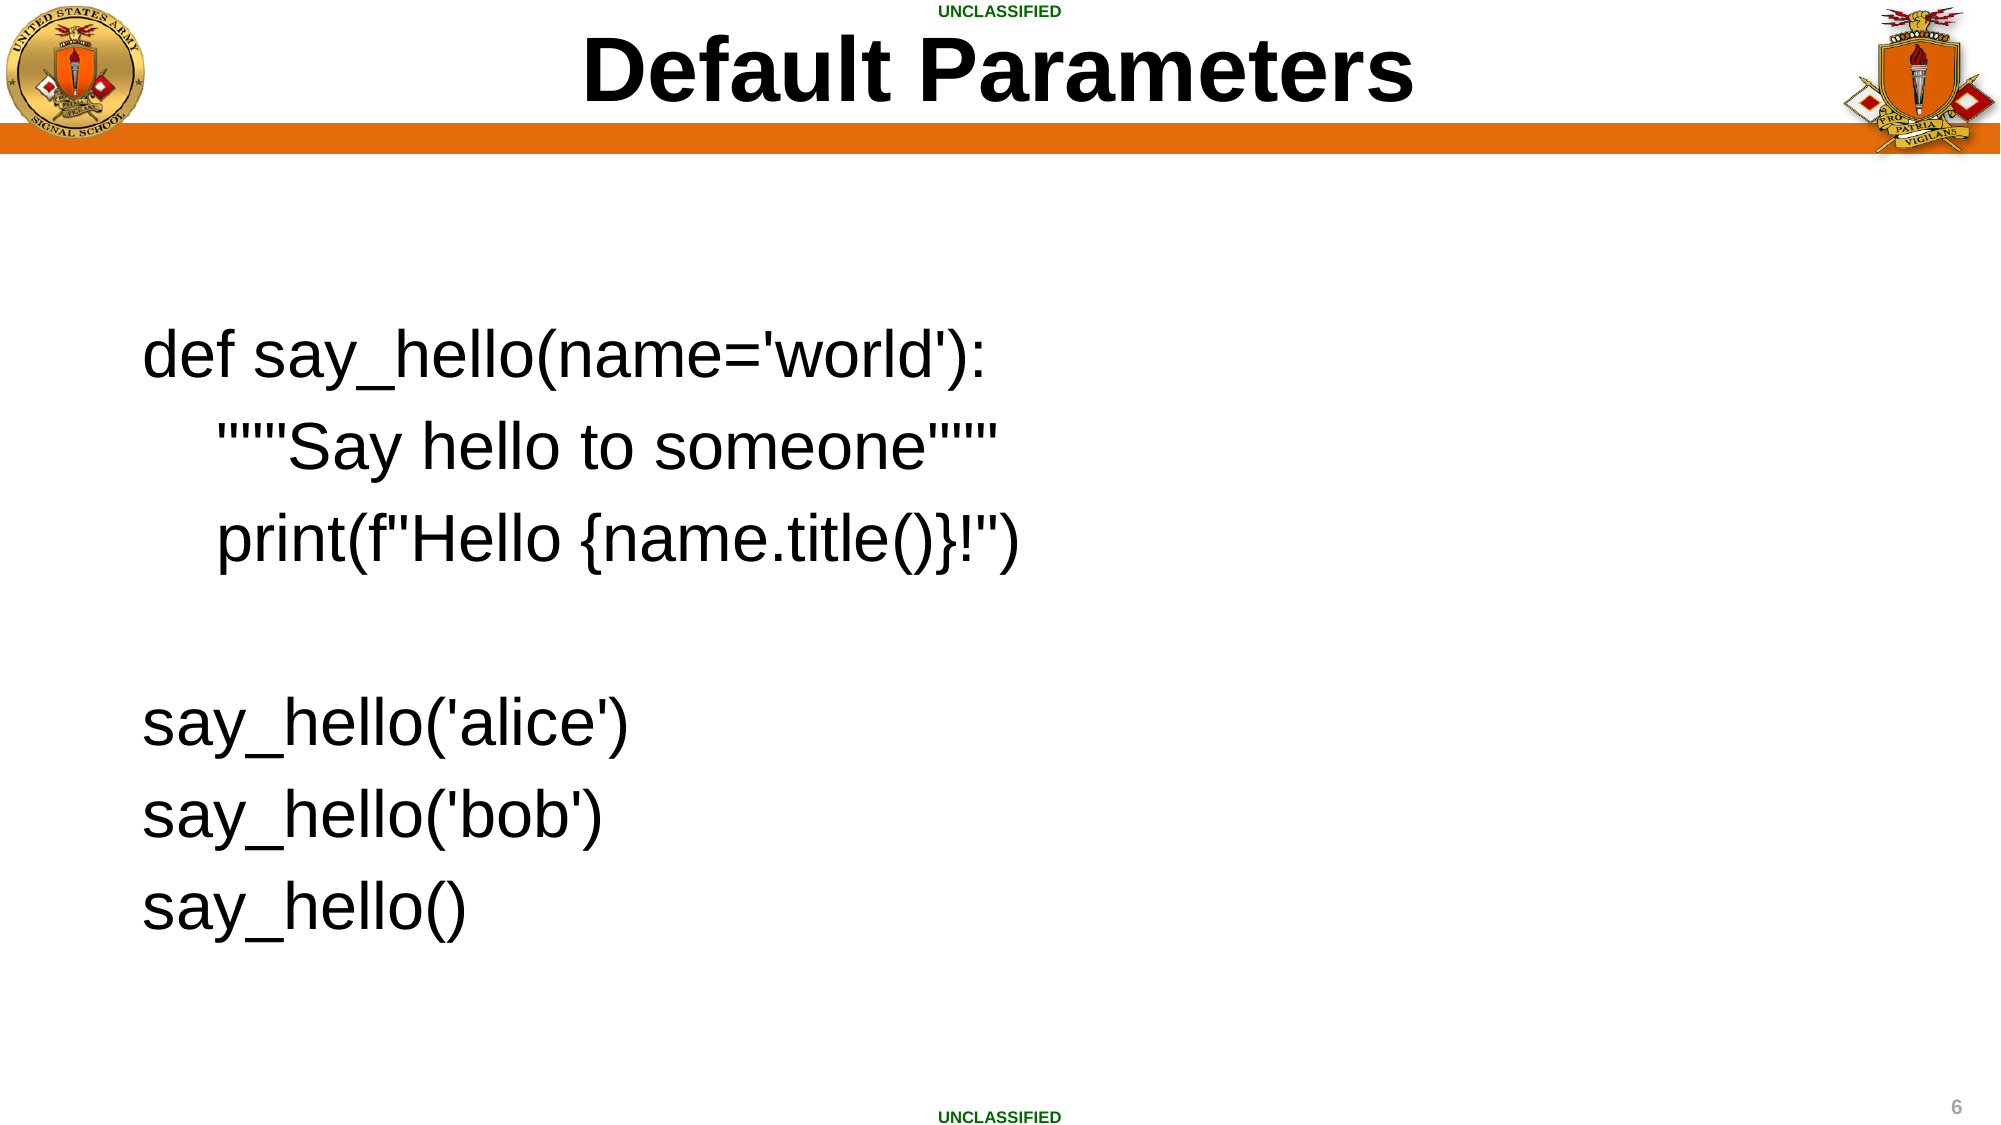

Default Parameters
def say_hello(name='world'):
    """Say hello to someone"""
    print(f"Hello {name.title()}!")

say_hello('alice')
say_hello('bob')
say_hello()